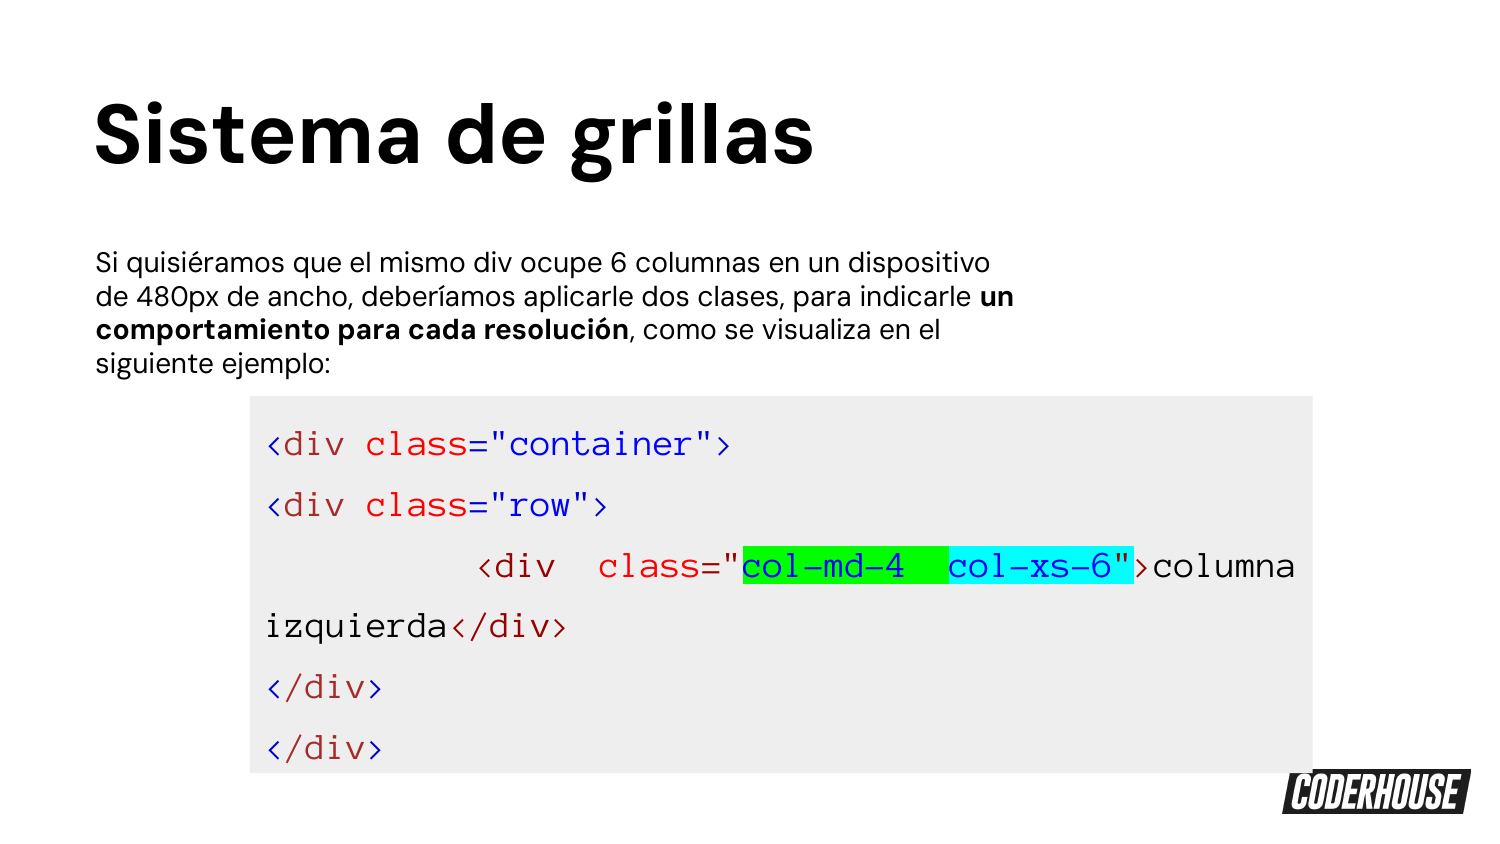

Sistema de grillas
Si quisiéramos que el mismo div ocupe 6 columnas en un dispositivo de 480px de ancho, deberíamos aplicarle dos clases, para indicarle un comportamiento para cada resolución, como se visualiza en el siguiente ejemplo:
<div class="container">
<div class="row">
     <div class="col-md-4 col-xs-6">columna izquierda</div>
</div>
</div>